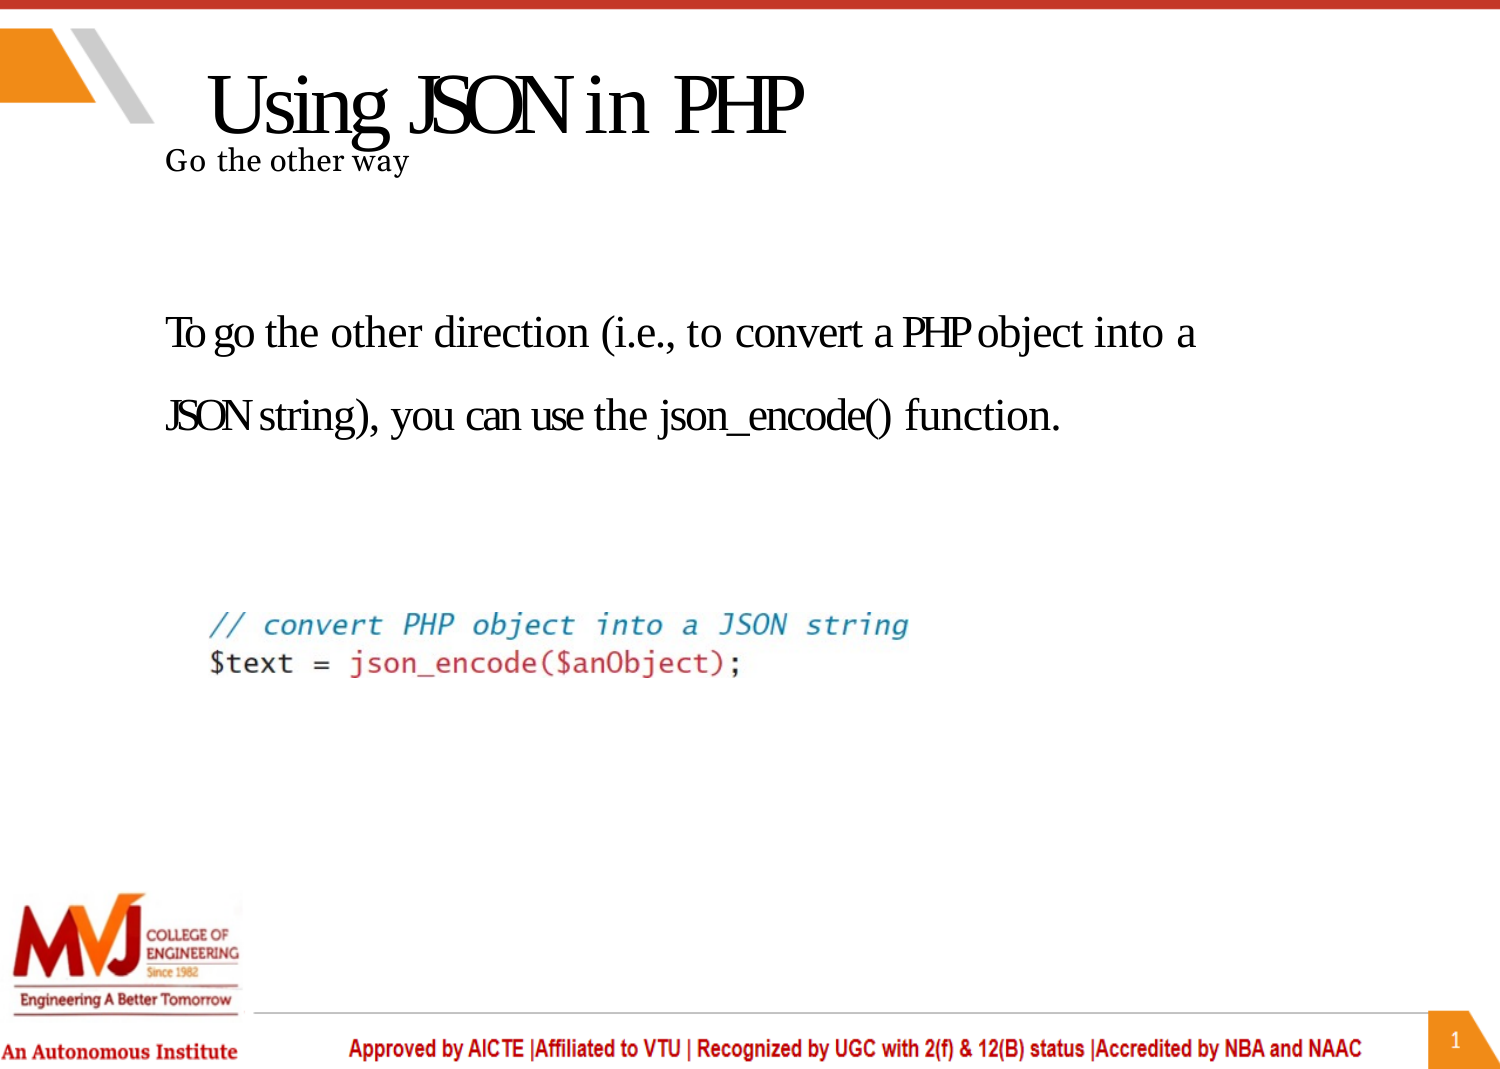

# Using JSON in PHP
Go the other way
To go the other direction (i.e., to convert a PHP object into a
JSON string), you can use the json_encode() function.